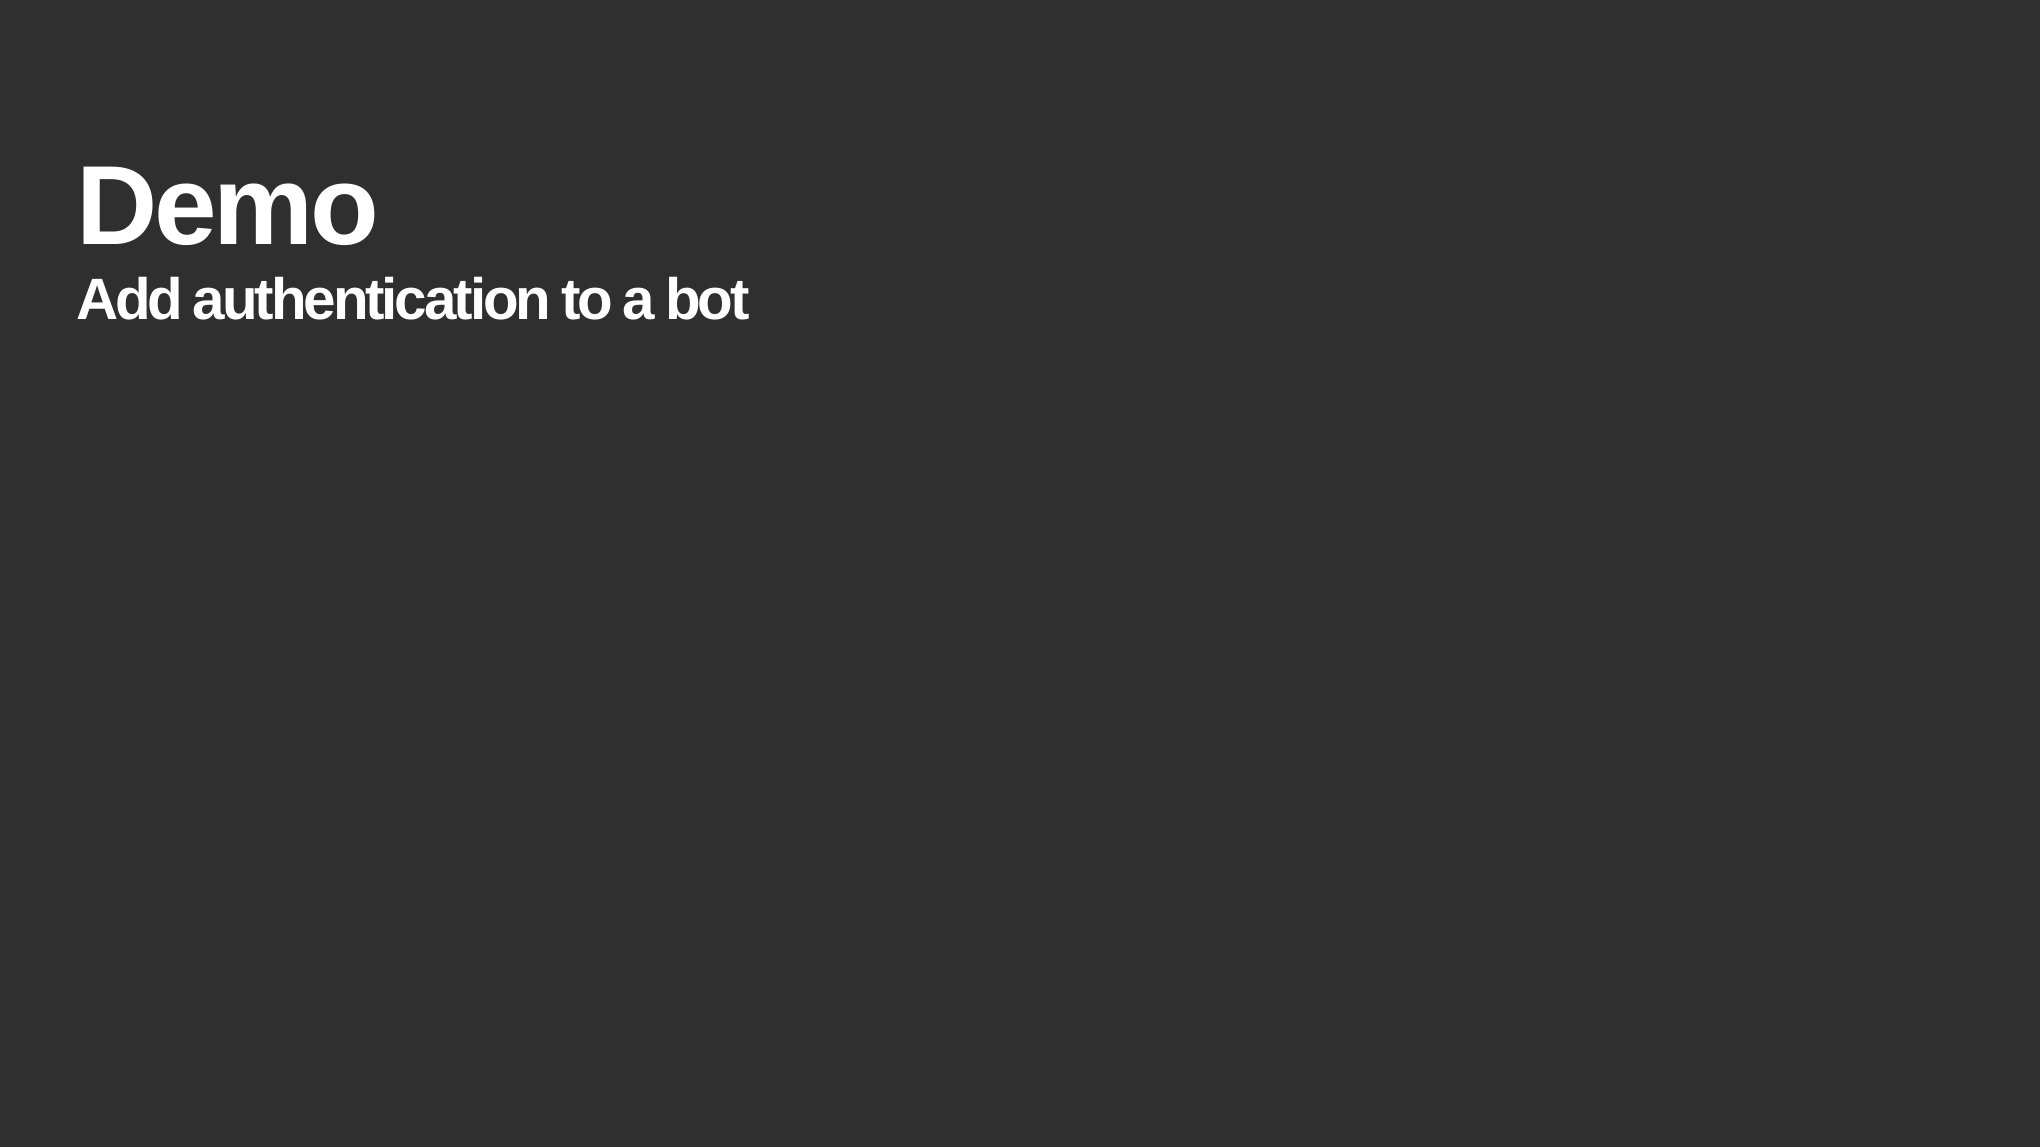

# Demo Add authentication to a bot